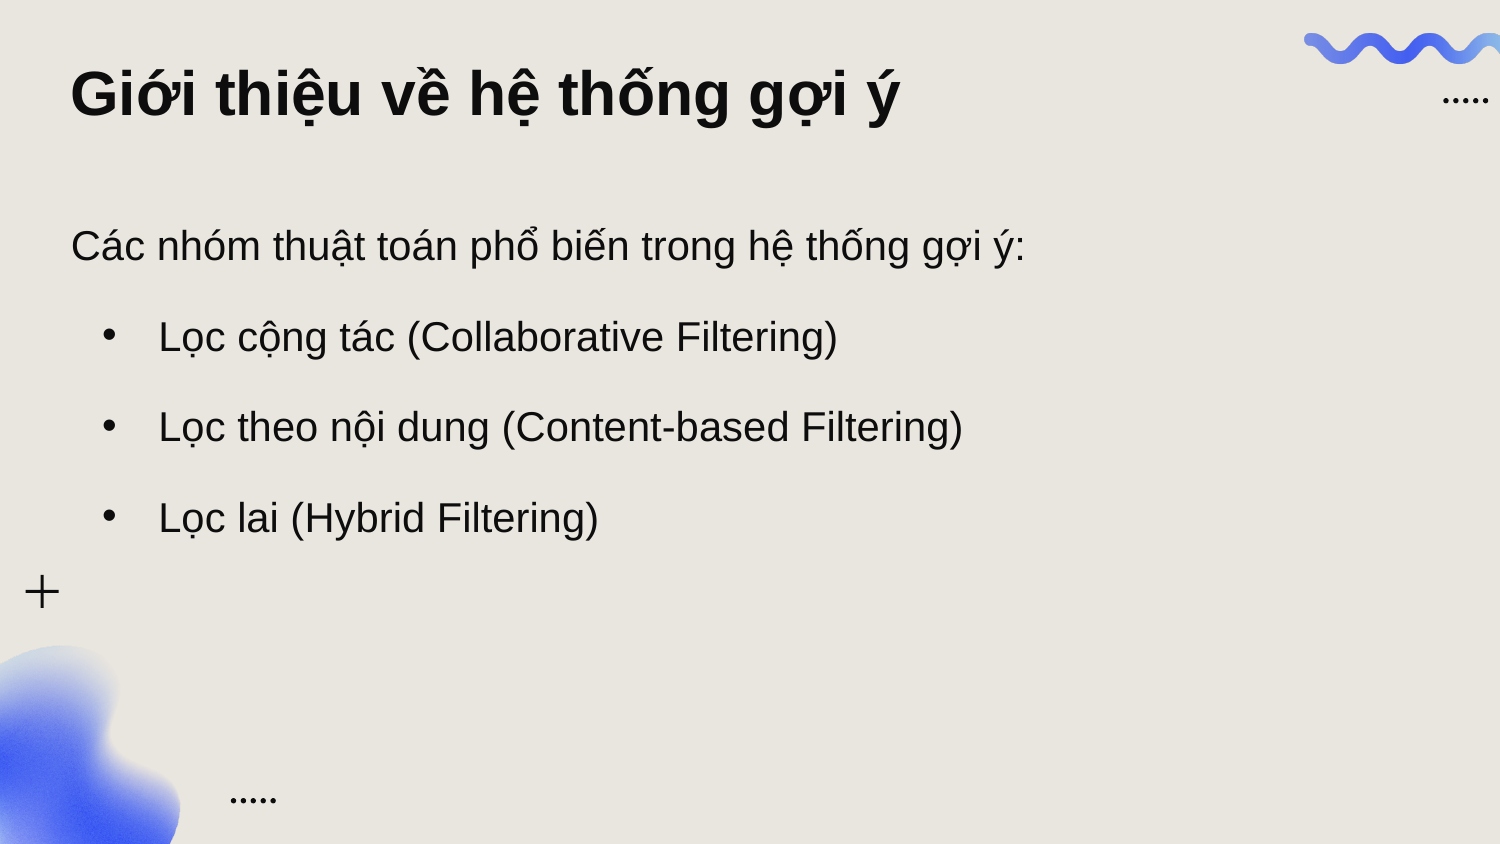

Giới thiệu về hệ thống gợi ý
Các nhóm thuật toán phổ biến trong hệ thống gợi ý:
Lọc cộng tác (Collaborative Filtering)
Lọc theo nội dung (Content-based Filtering)
Lọc lai (Hybrid Filtering)